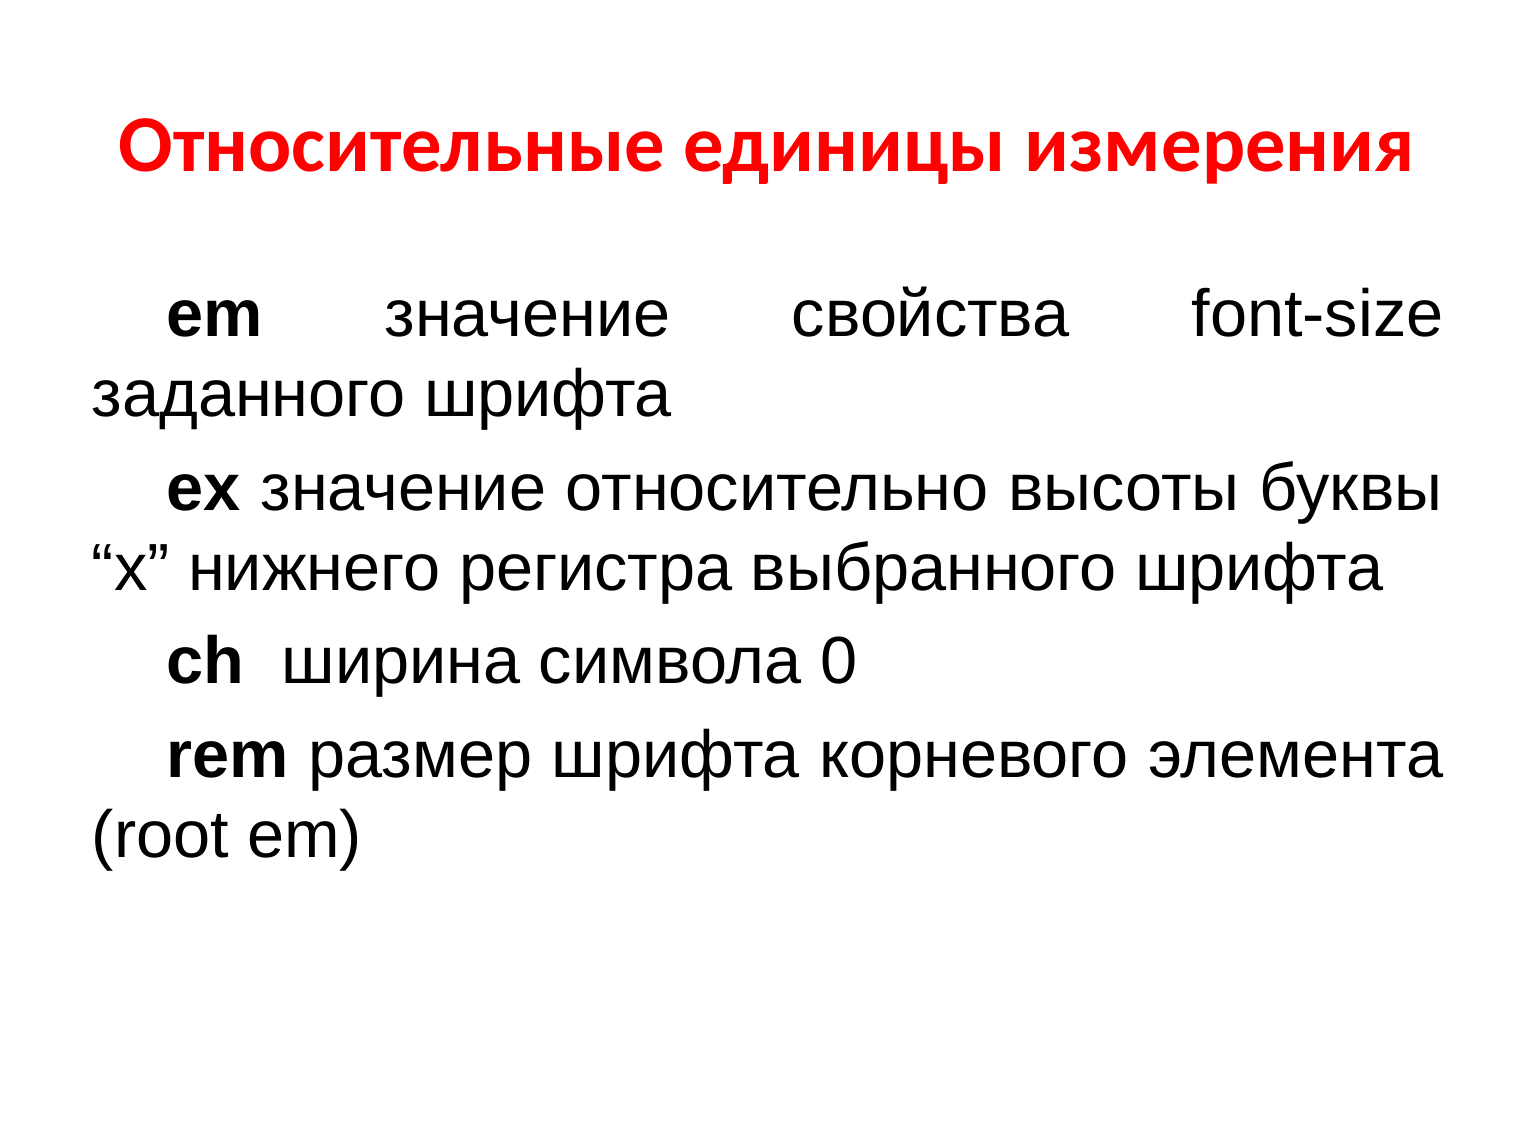

# Относительные единицы измерения
em значение свойства font-size заданного шрифта
ex значение относительно высоты буквы “x” нижнего регистра выбранного шрифта
ch  ширина символа 0
rem размер шрифта корневого элемента (root em)